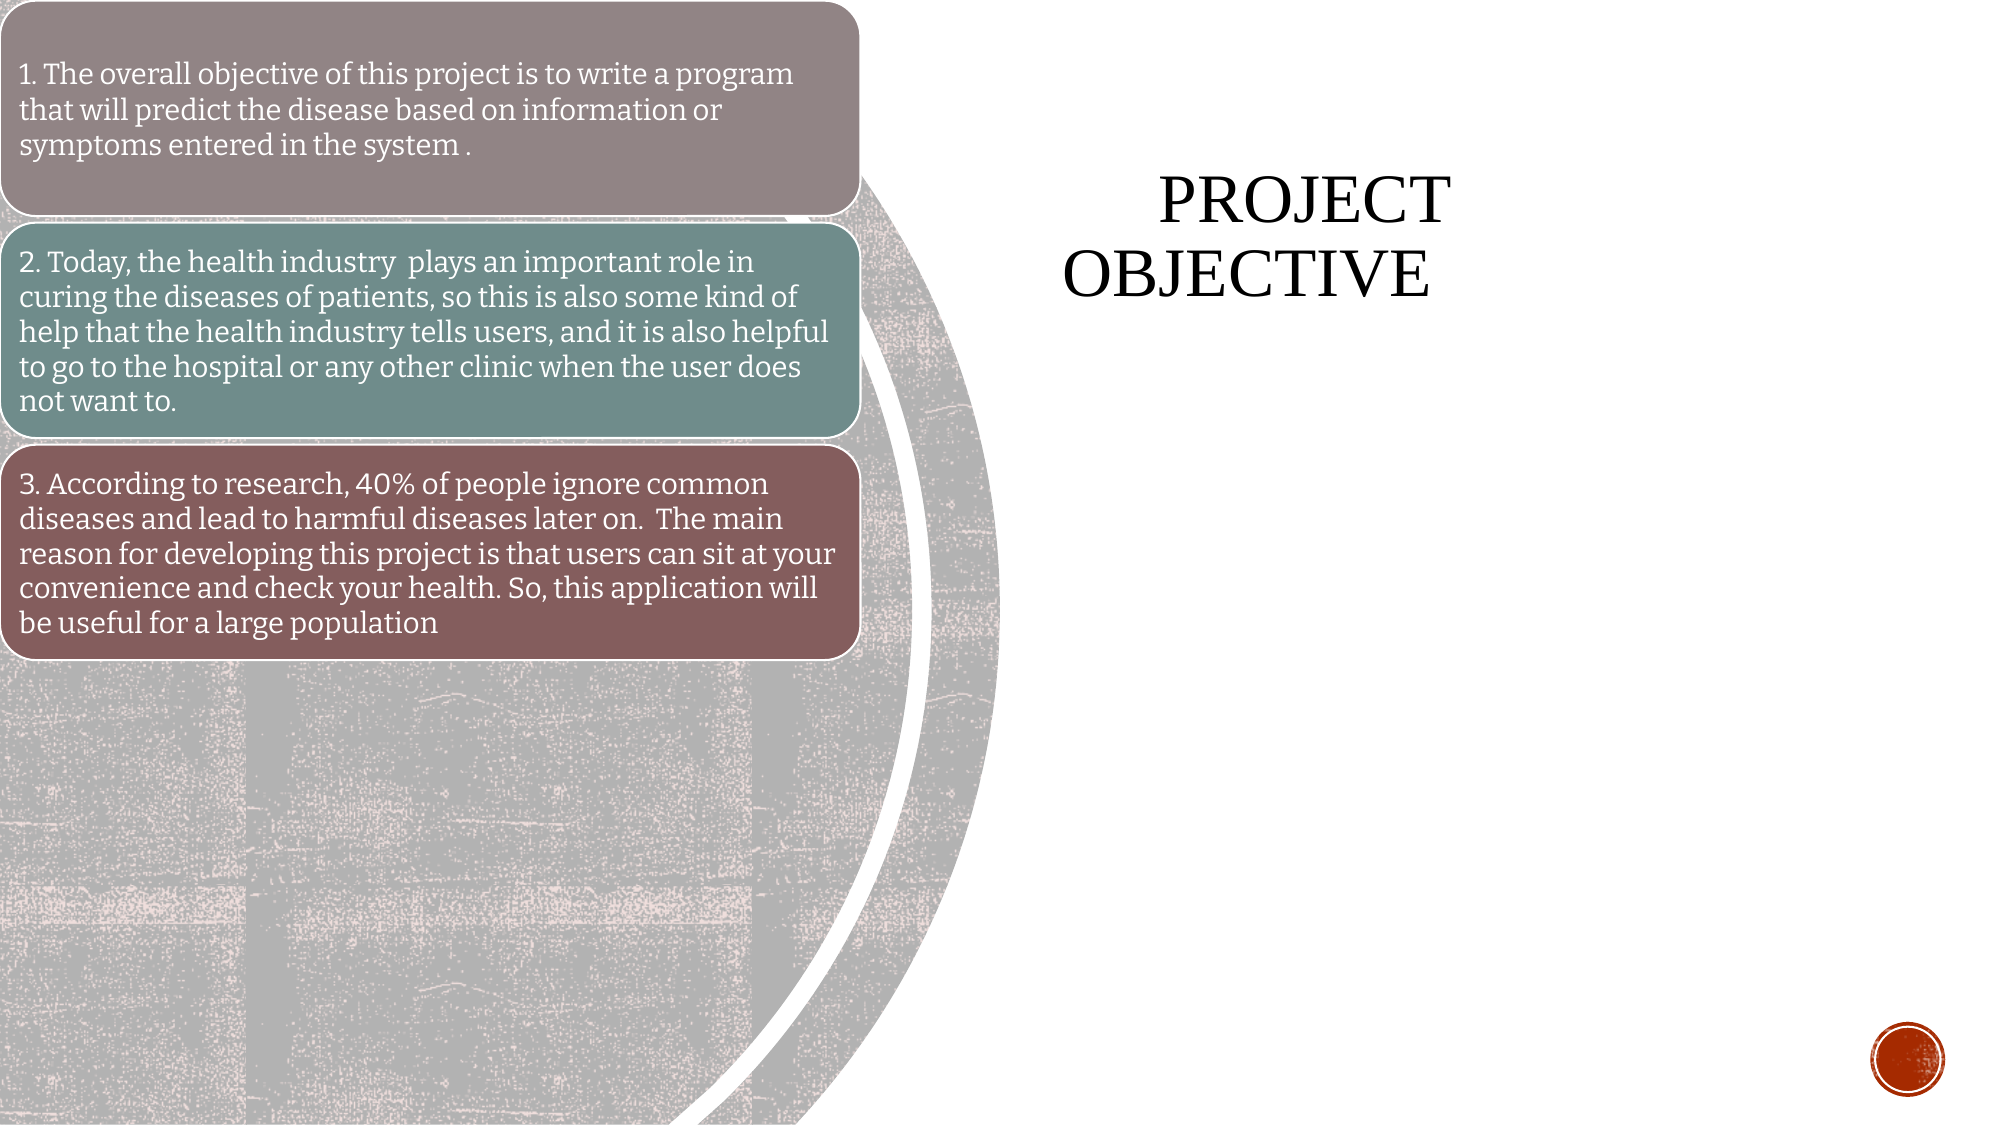

# Project Objective
1. The overall objective of this project is to write a program that will predict the disease based on information or symptoms entered in the system .
2. Today, the health industry  plays an important role in curing the diseases of patients, so this is also some kind of help that the health industry tells users, and it is also helpful to go to the hospital or any other clinic when the user does not want to.
3. According to research, 40% of people ignore common diseases and lead to harmful diseases later on.  The main reason for developing this project is that users can sit at your convenience and check your health. So, this application will be useful for a large population